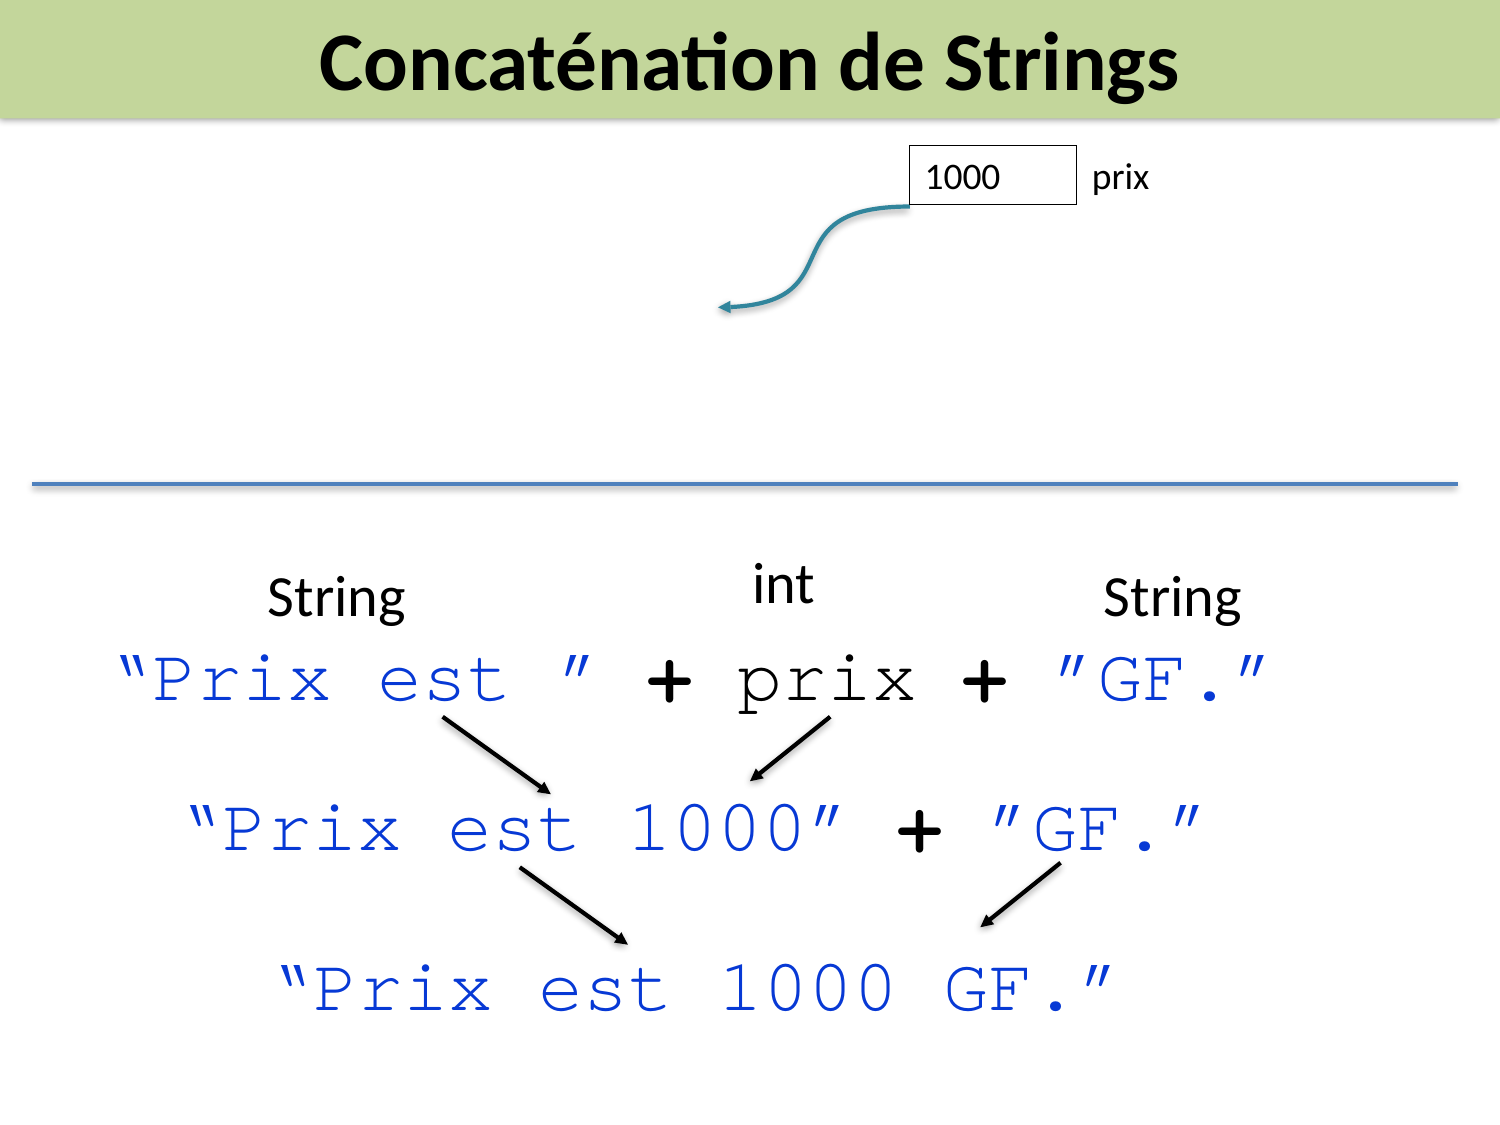

Concaténation de Strings
1000
prix
int
String
String
“Prix est ” + prix + ”GF.”

“Prix est 1000” + ”GF.”

“Prix est 1000 GF.”